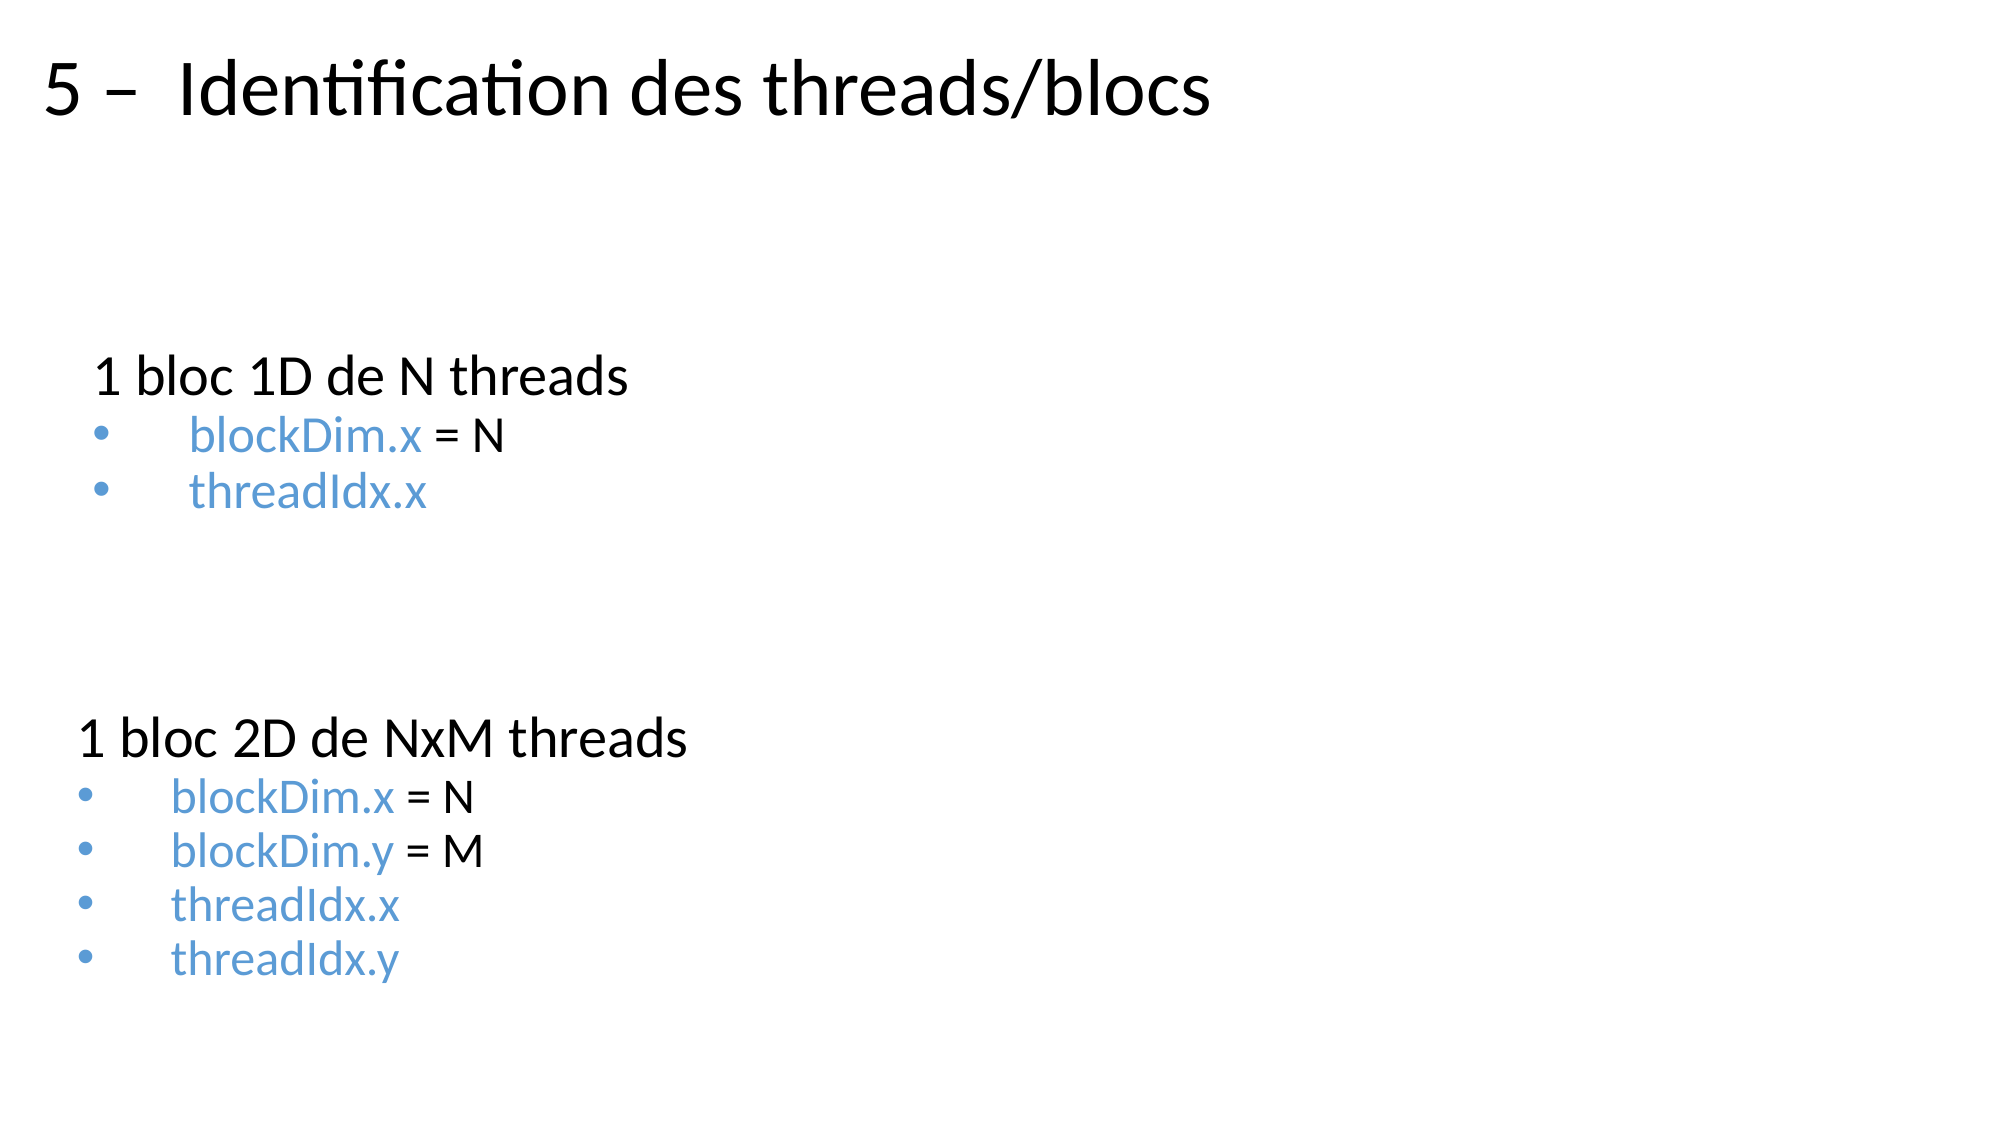

# 5 –  Identification des threads/blocs
1 bloc 1D de N threads
blockDim.x = N
threadIdx.x
1 bloc 2D de NxM threads
blockDim.x = N
blockDim.y = M
threadIdx.x
threadIdx.y